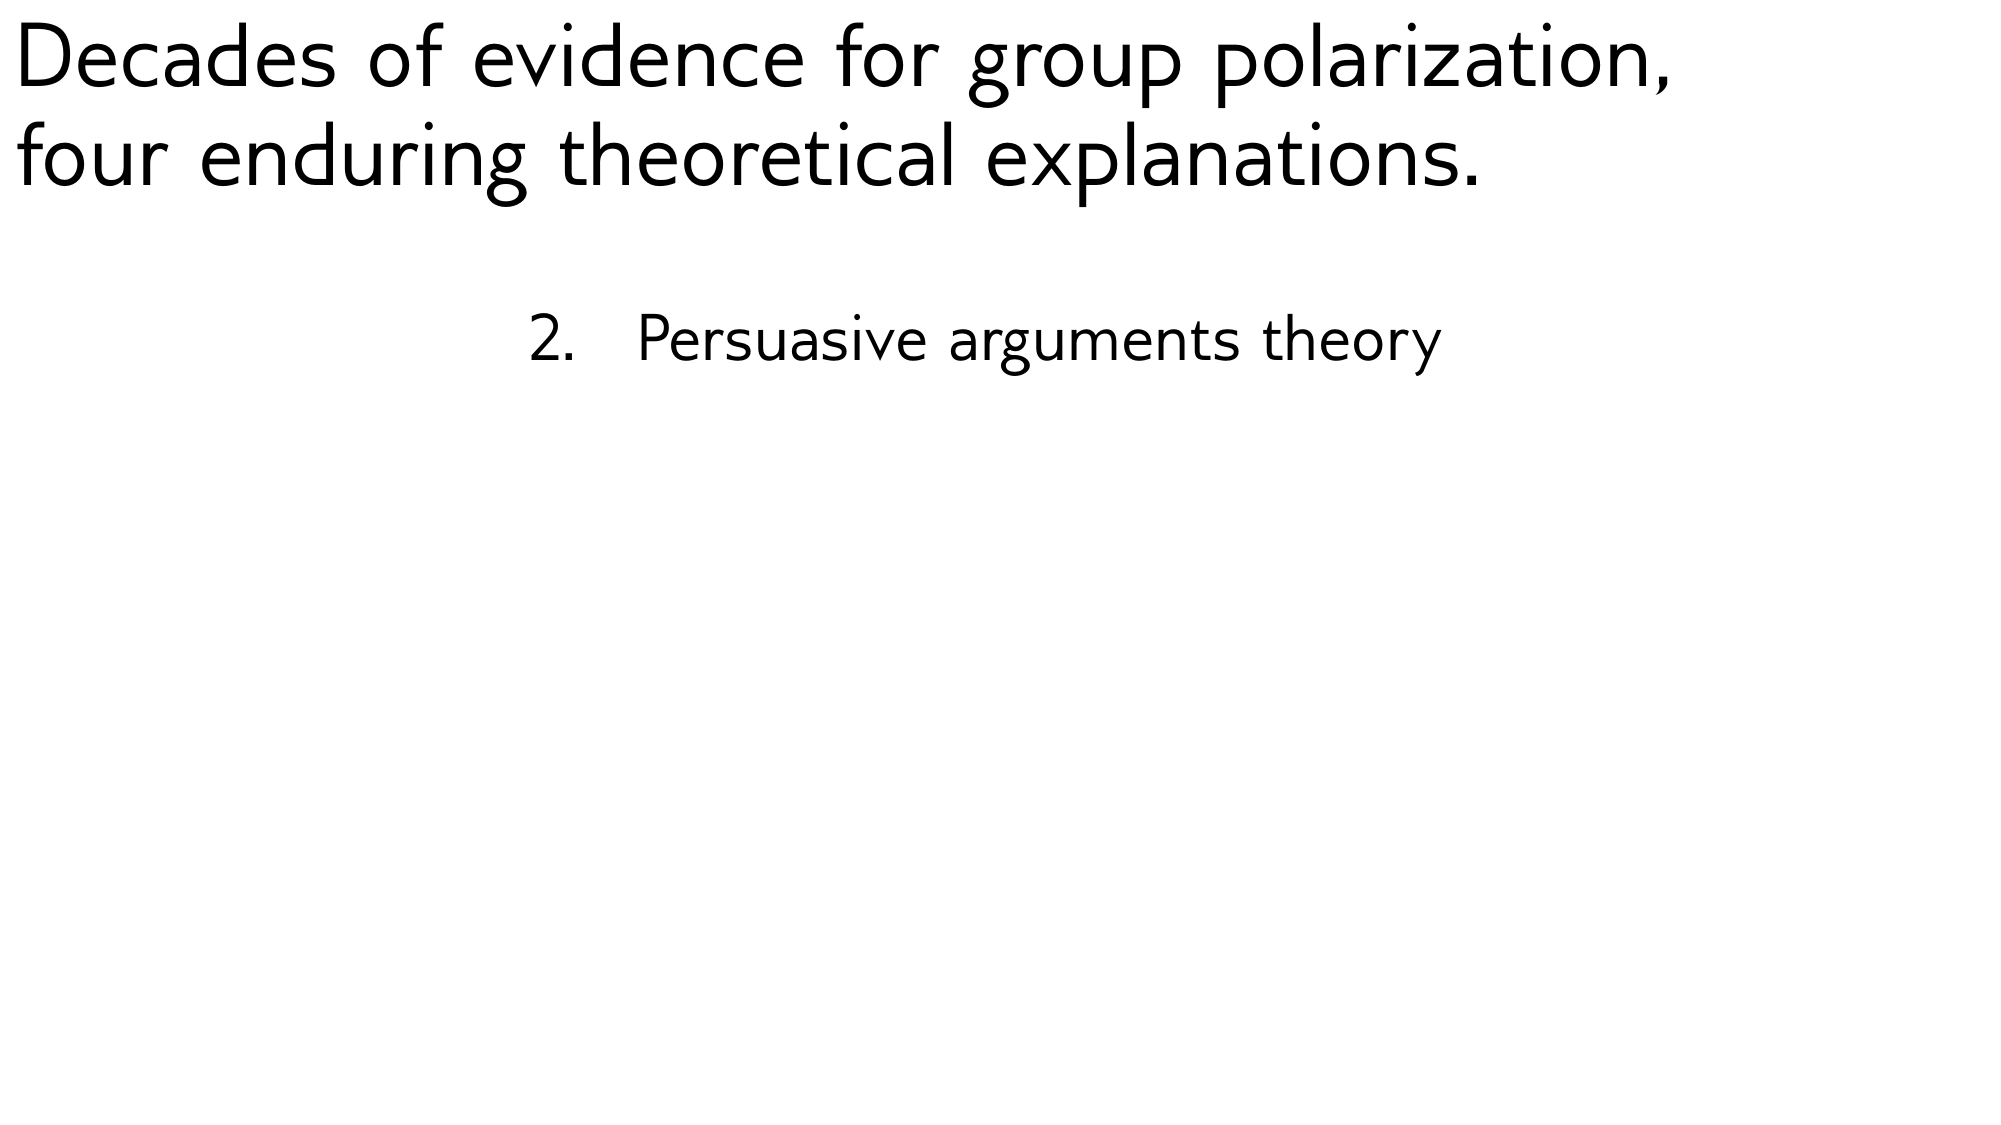

# Decades of evidence for group polarization, four enduring theoretical explanations.
2.   Persuasive arguments theory